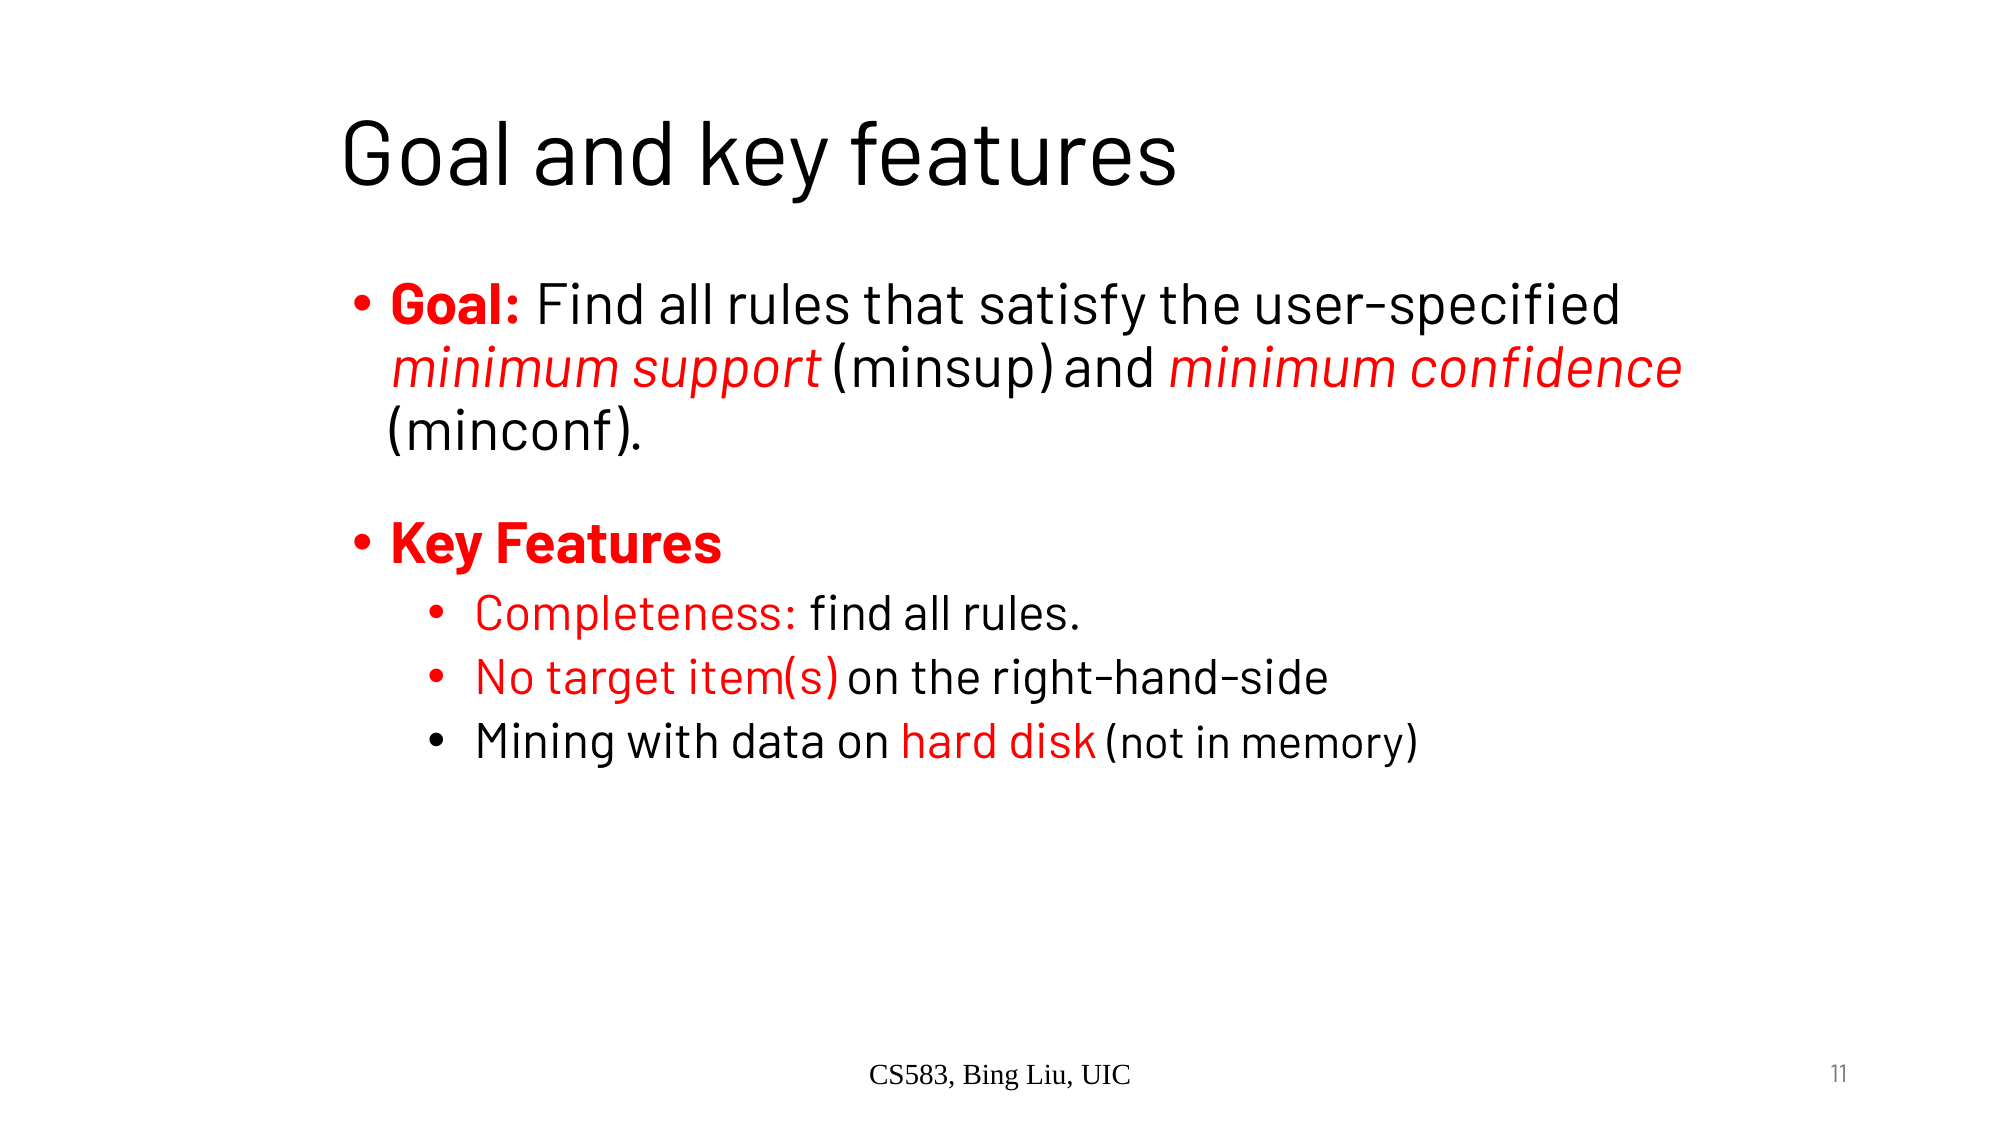

# Goal and key features
Goal: Find all rules that satisfy the user-specified minimum support (minsup) and minimum confidence (minconf).
Key Features
Completeness: find all rules.
No target item(s) on the right-hand-side
Mining with data on hard disk (not in memory)
CS583, Bing Liu, UIC
11